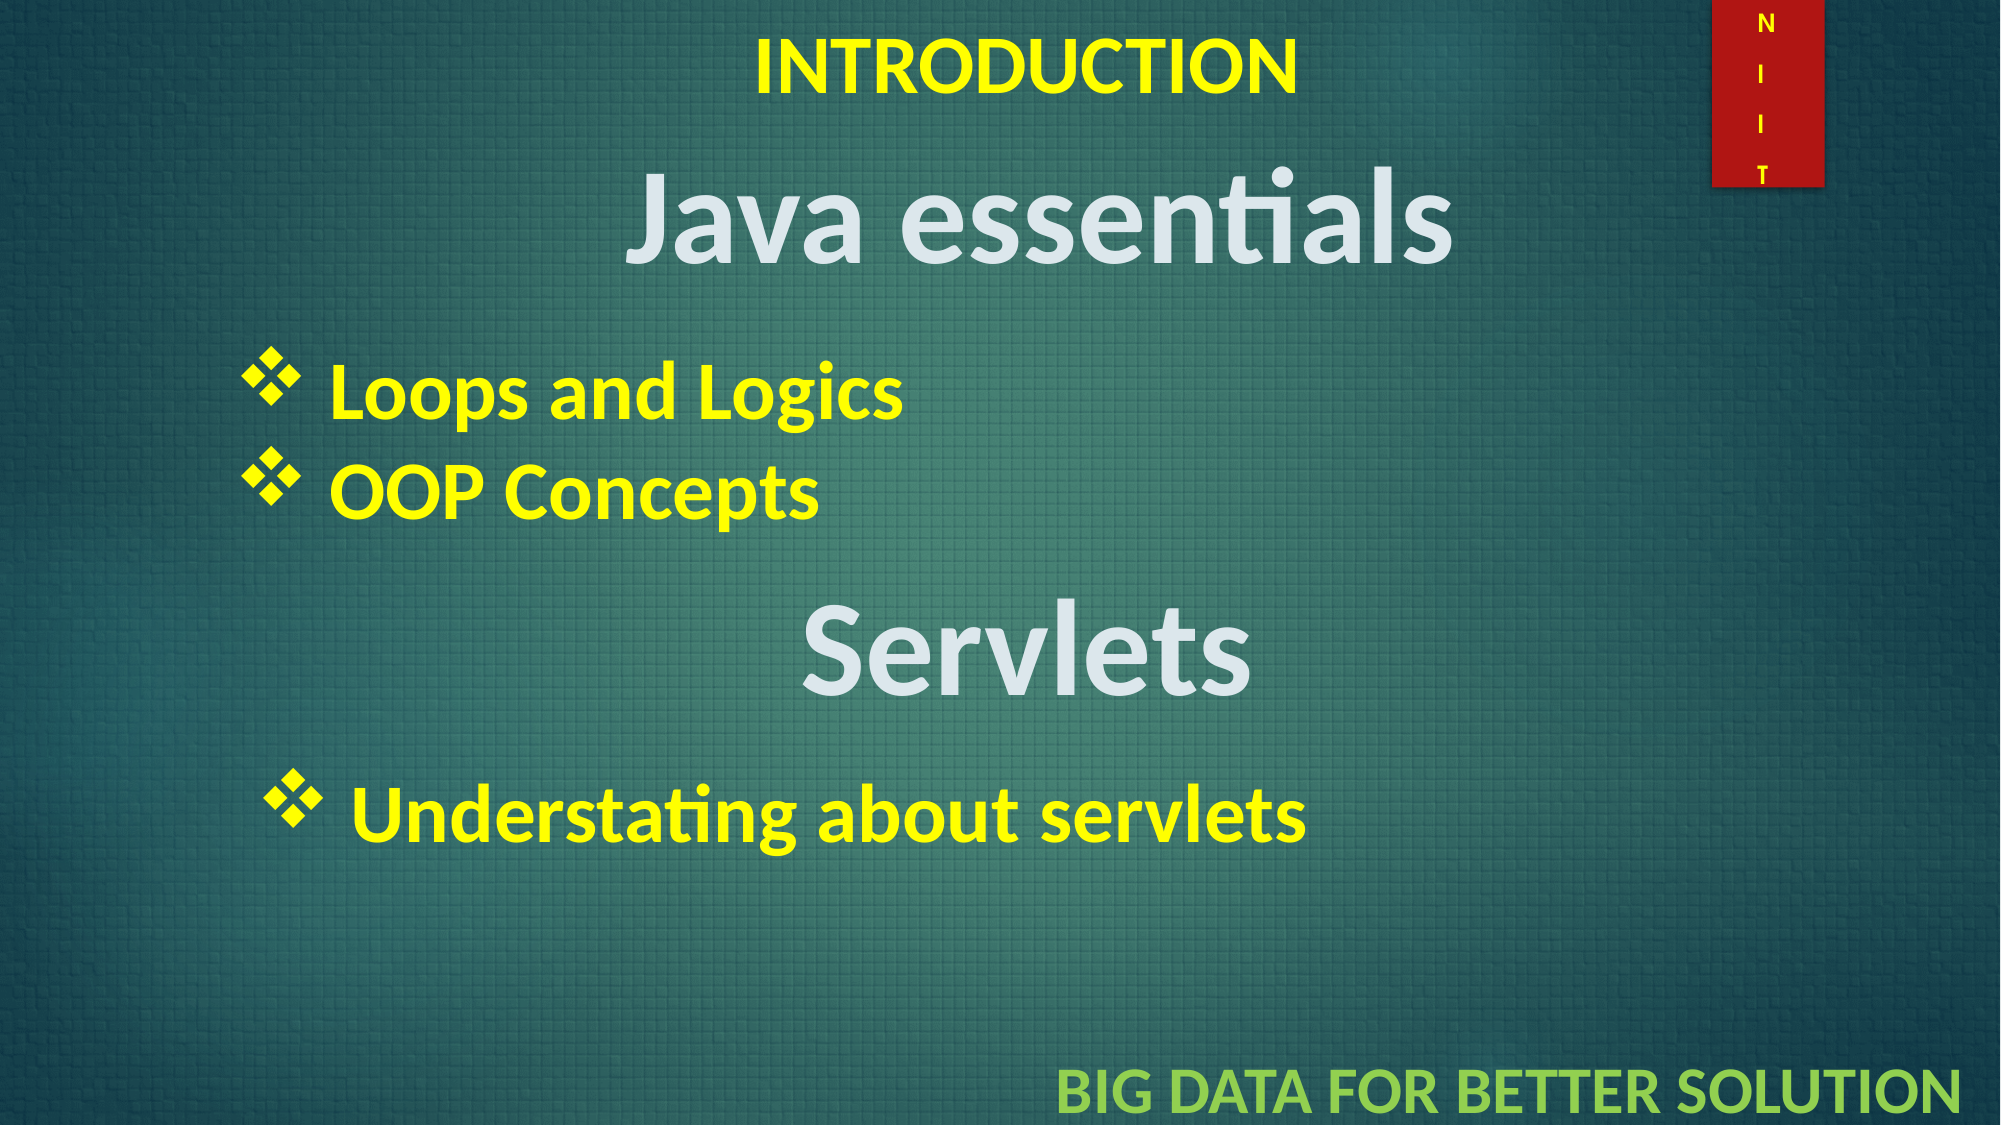

N
I
I
T
INTRODUCTION
Java essentials
 Loops and Logics
 OOP Concepts

Servlets
Understating about servlets
BIG DATA FOR BETTER SOLUTION